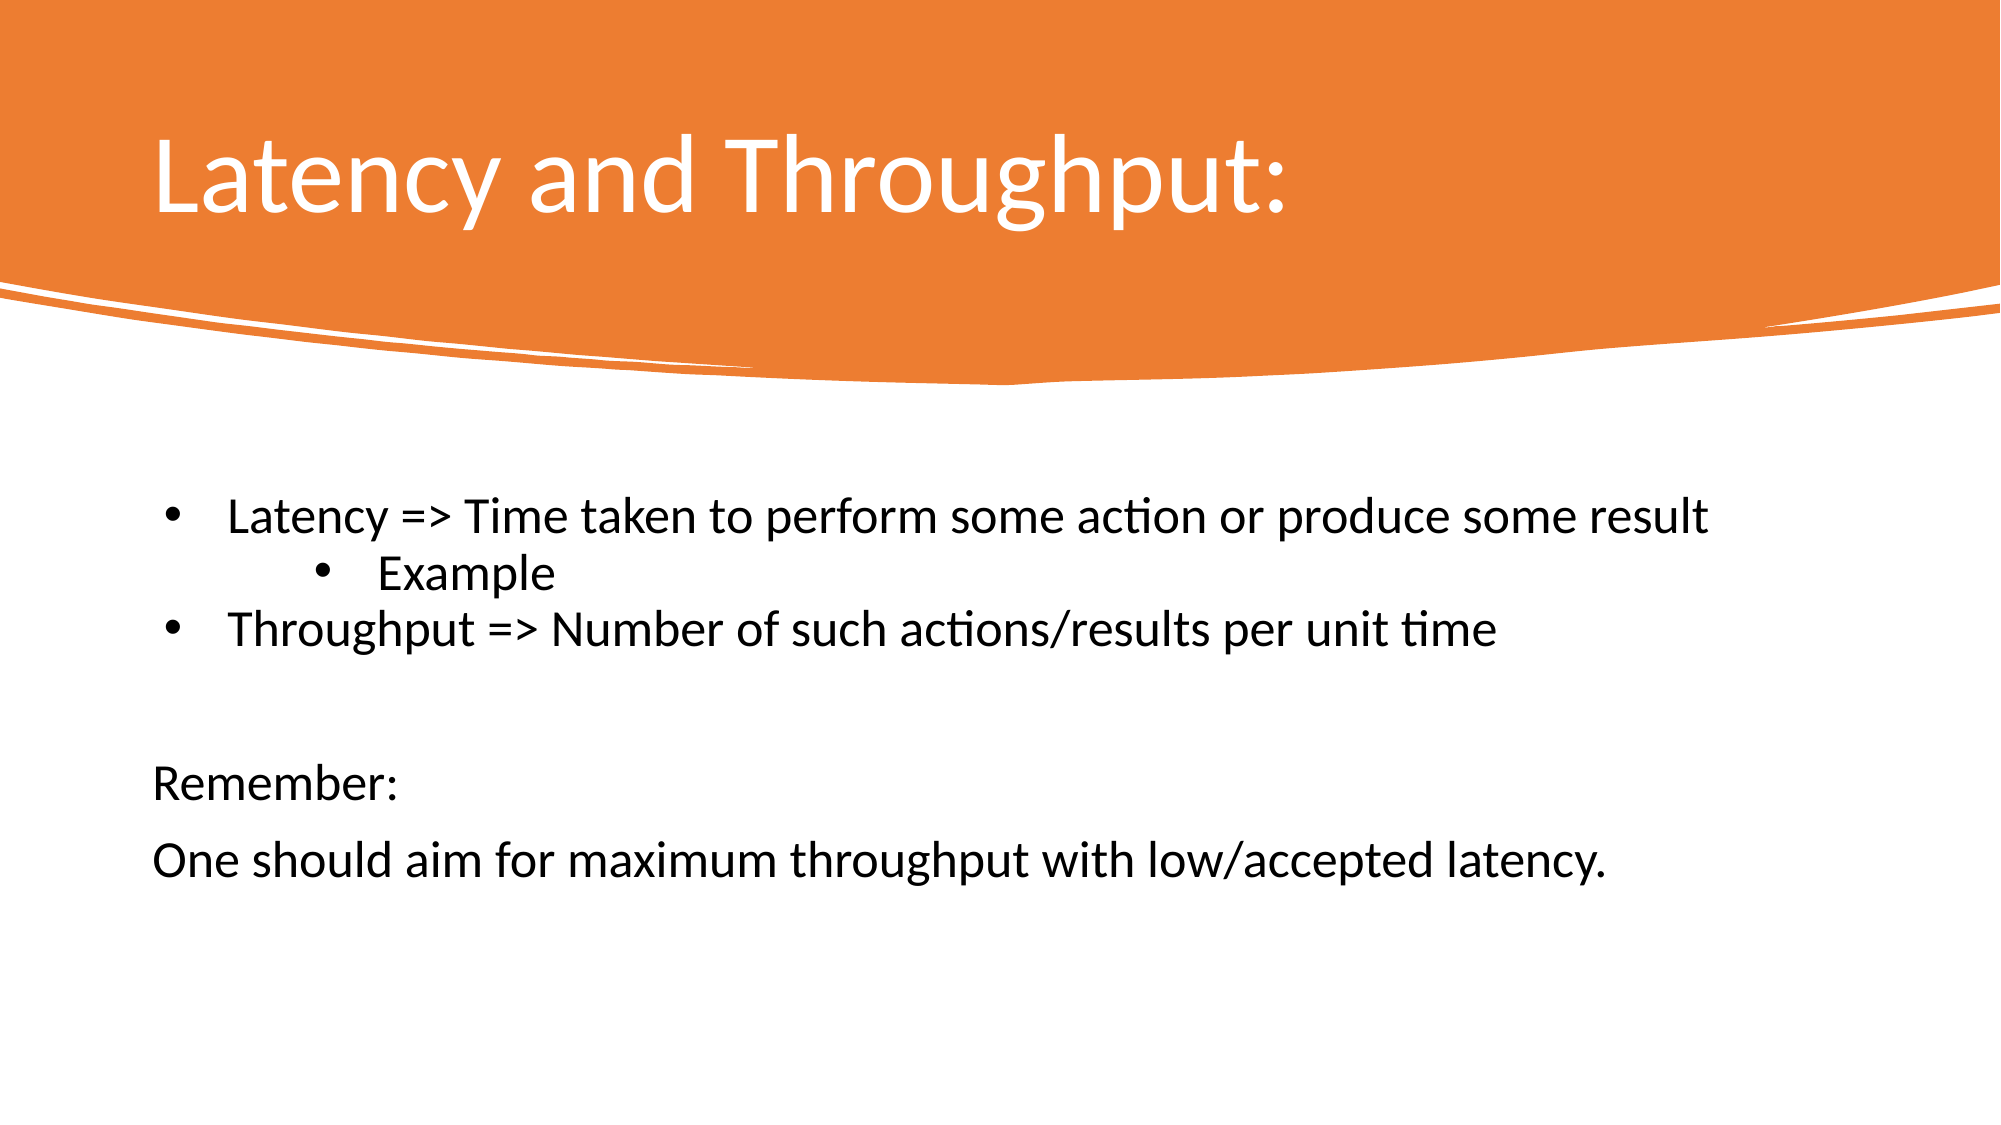

# Latency and Throughput:

Latency => Time taken to perform some action or produce some result
Example
Throughput => Number of such actions/results per unit time

Remember:
One should aim for maximum throughput with low/accepted latency.